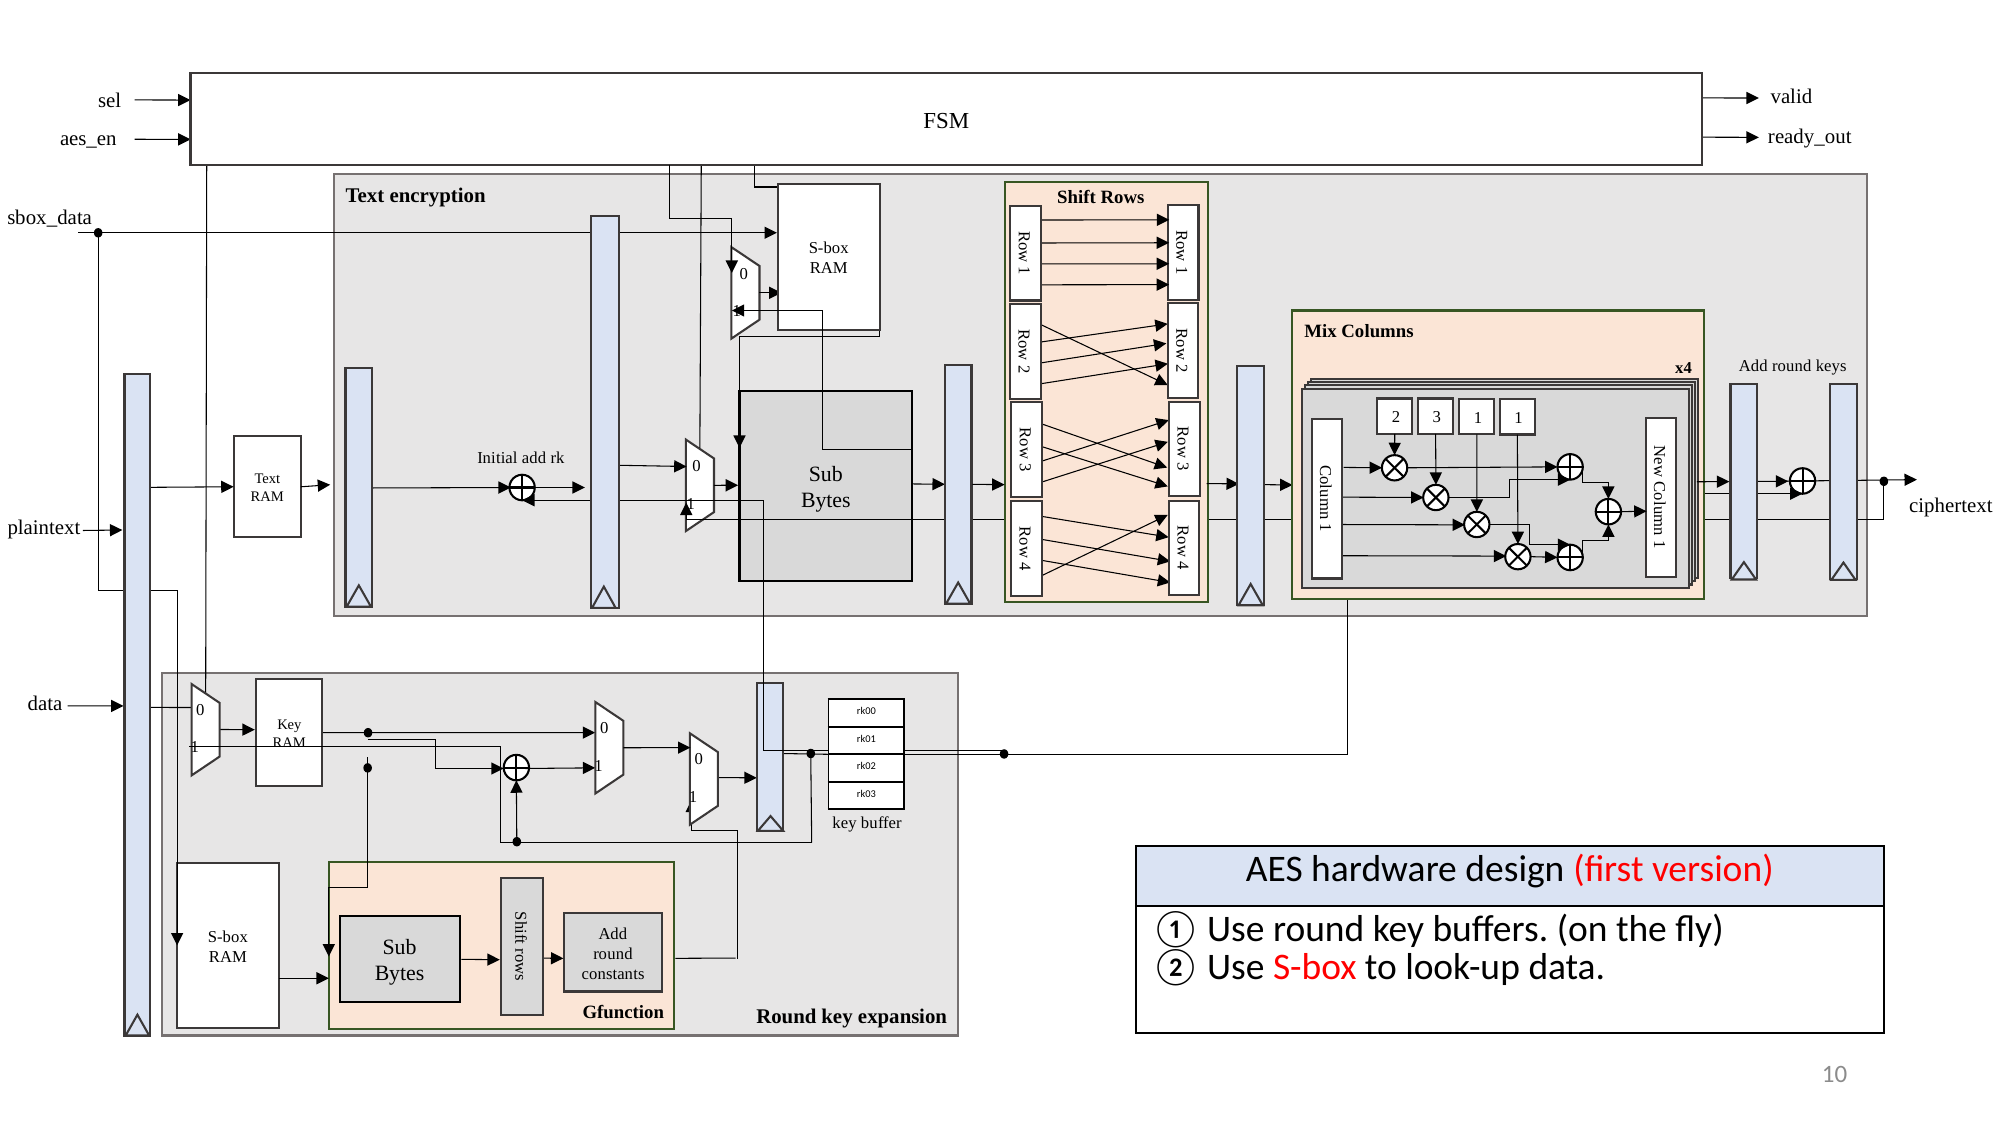

FSM
valid
sel
ready_out
aes_en

Text encryption
Shift Rows

Row 1
Row 1
Row 2
Row 2
Row 3
Row 3
Row 4
Row 4
S-box
RAM
sbox_data

0

1

Mix Columns
x4

2
3
1
1

New Column 1
Column 1

Add round keys

Sub
Bytes
1
Text
RAM
Initial add rk
0

ciphertext
1
plaintext

Key
RAM
data

0

1
0

1

0

1

key buffer

S-box
RAM
Add round constants
Sub
Bytes
Shift rows
Gfunction
Round key expansion
| rk00 |
| --- |
| rk01 |
| rk02 |
| rk03 |
| AES hardware design (first version) |
| --- |
| Use round key buffers. (on the fly) Use S-box to look-up data. |
10